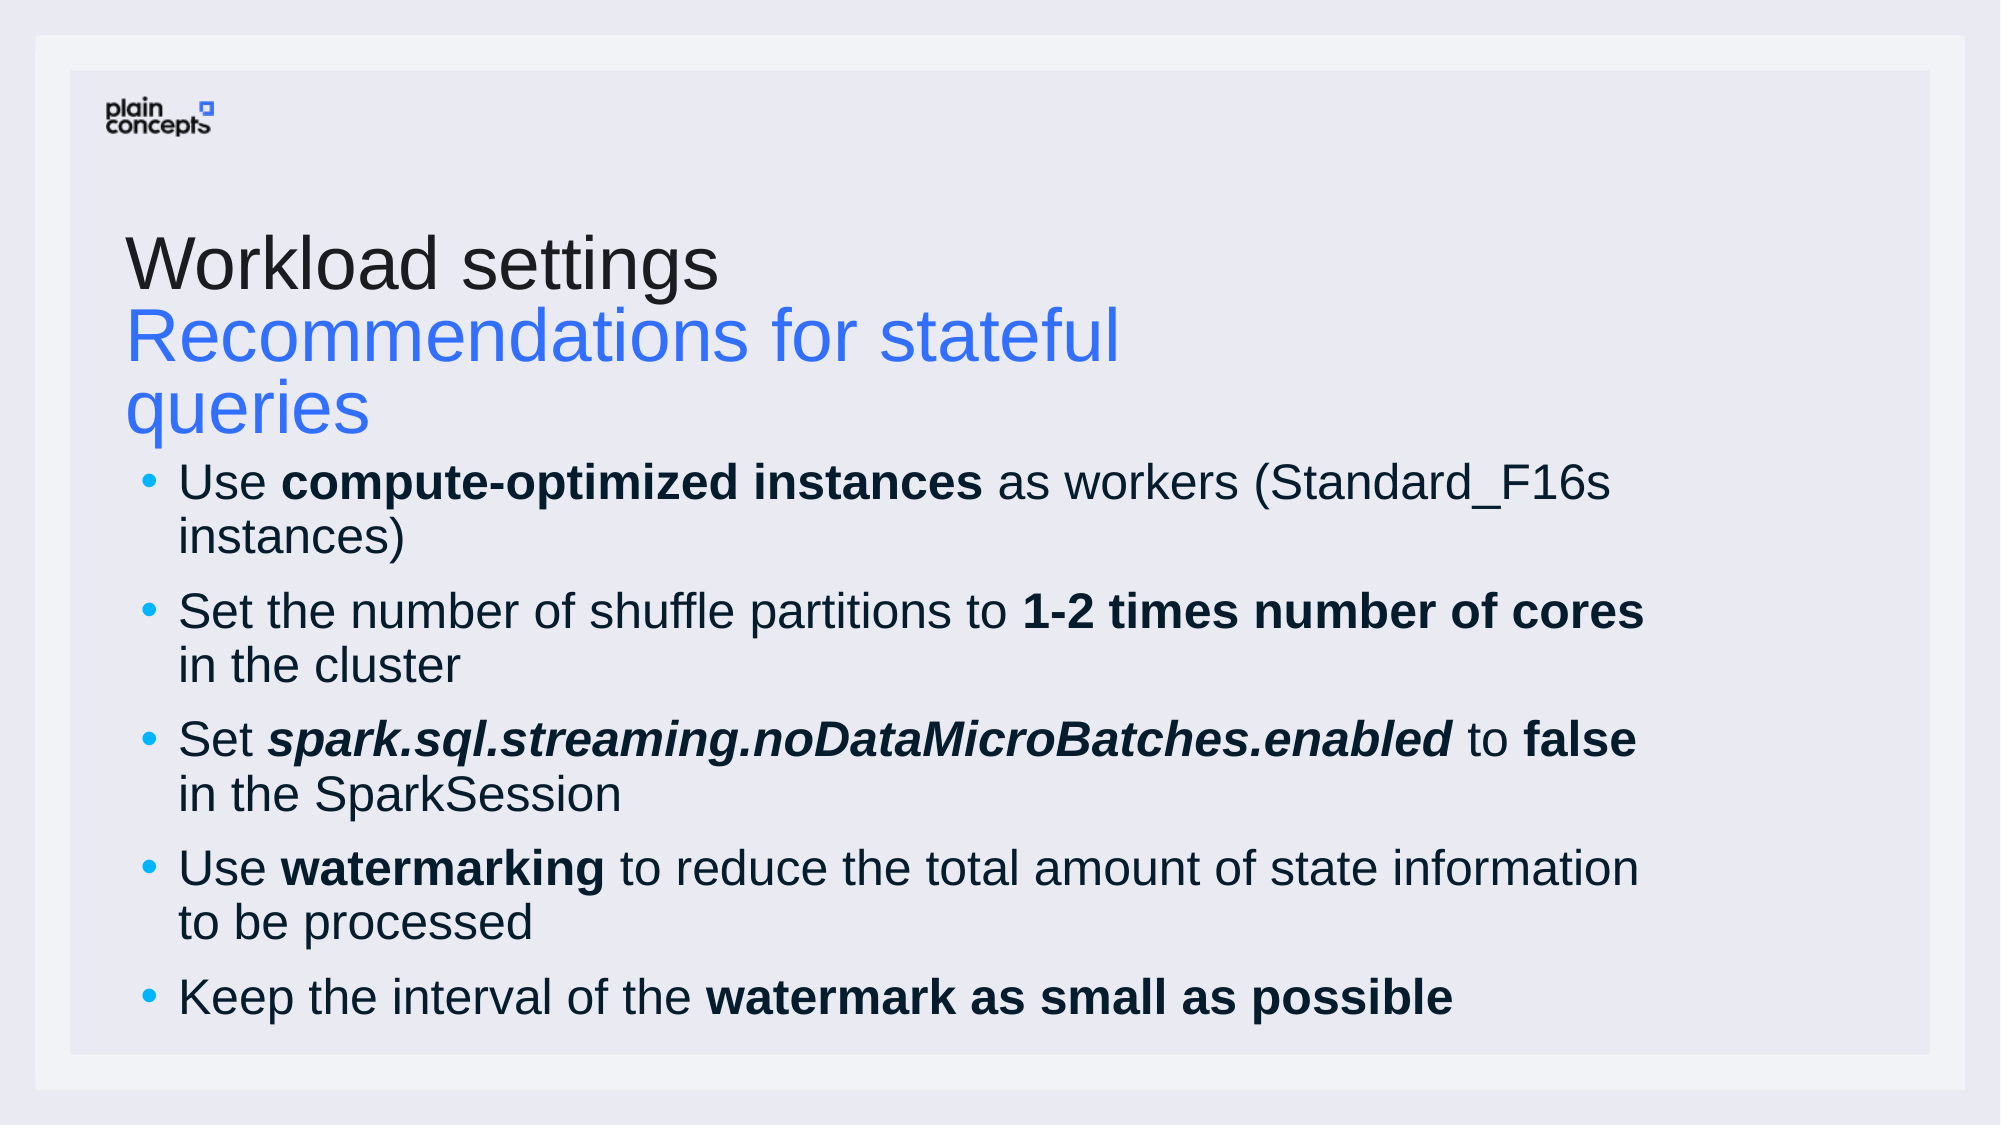

# Workload settings Recommendations for stateful queries
Use compute-optimized instances as workers (Standard_F16s instances)
Set the number of shuffle partitions to 1-2 times number of cores in the cluster
Set spark.sql.streaming.noDataMicroBatches.enabled to false in the SparkSession
Use watermarking to reduce the total amount of state information to be processed
Keep the interval of the watermark as small as possible